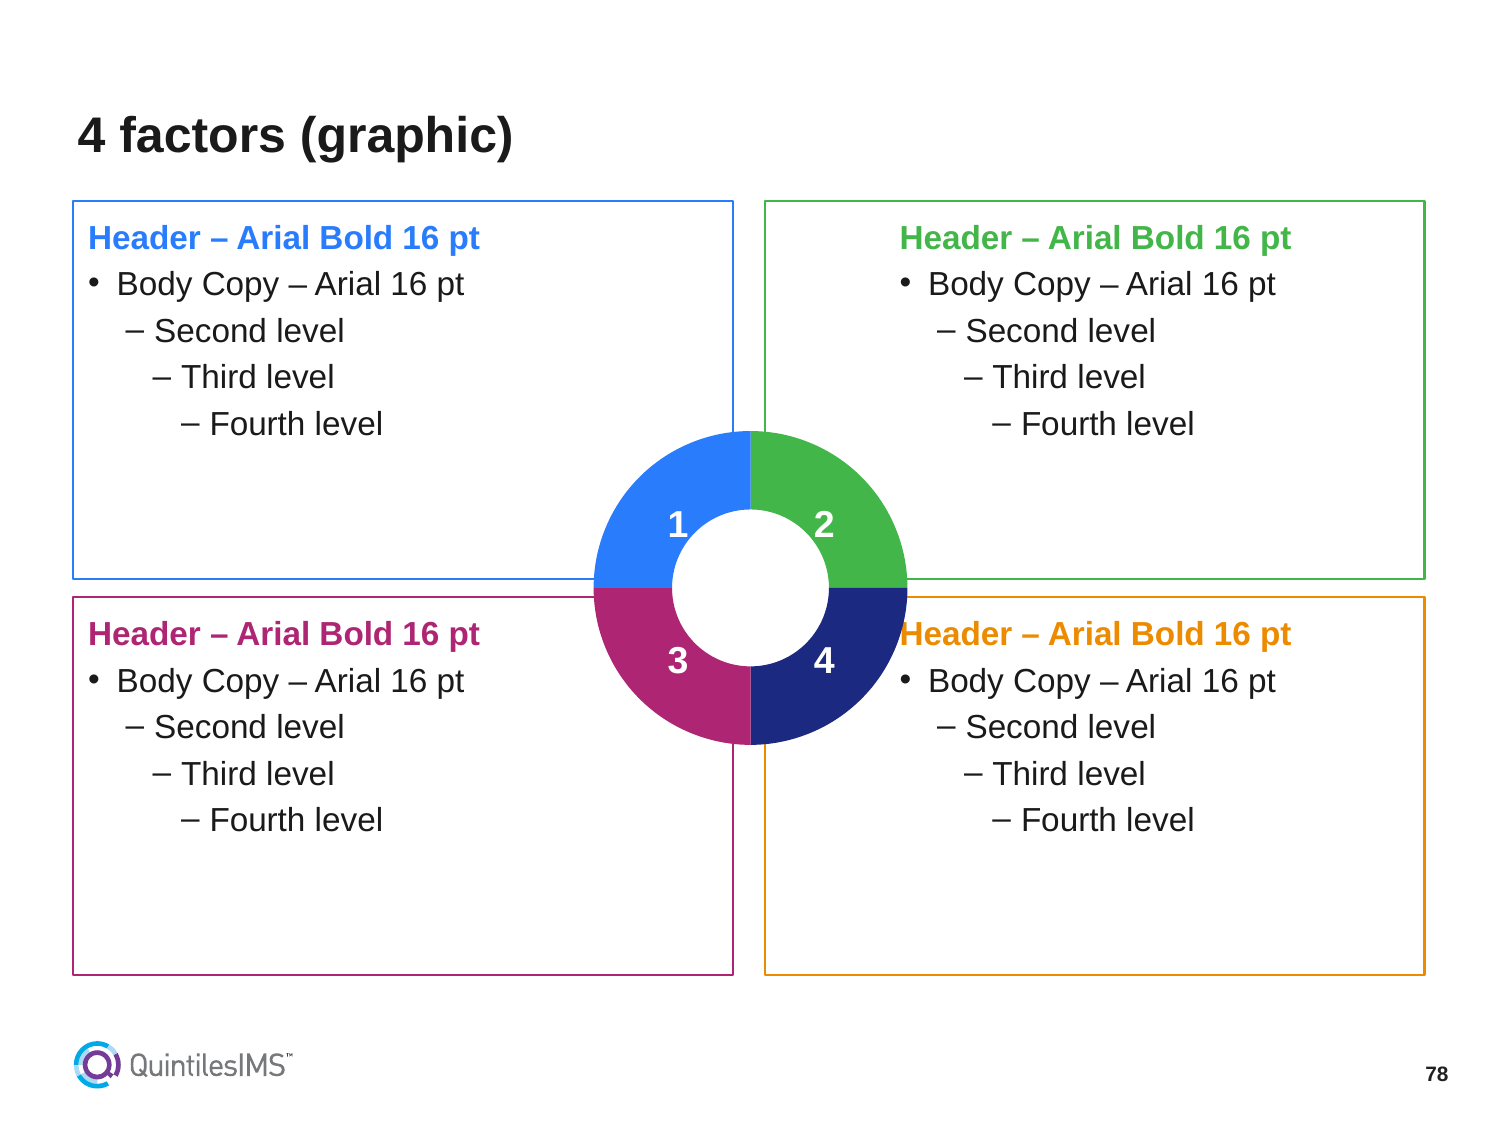

# 4 factors (graphic)
Header – Arial Bold 16 pt
Body Copy – Arial 16 pt
Second level
Third level
Fourth level
Header – Arial Bold 16 pt
Body Copy – Arial 16 pt
Second level
Third level
Fourth level

### Chart

| Category | Main Offerings |
|---|---|
| Rare disease detection
 | 25.0 |
| Risk stratification for disease progression
 | 25.0 |
| Treatment response profiling
 | 25.0 |
| Comparative Treatment Heterogeneity
 | 25.0 |
1
2

Header – Arial Bold 16 pt
Body Copy – Arial 16 pt
Second level
Third level
Fourth level
Header – Arial Bold 16 pt
Body Copy – Arial 16 pt
Second level
Third level
Fourth level
3
4